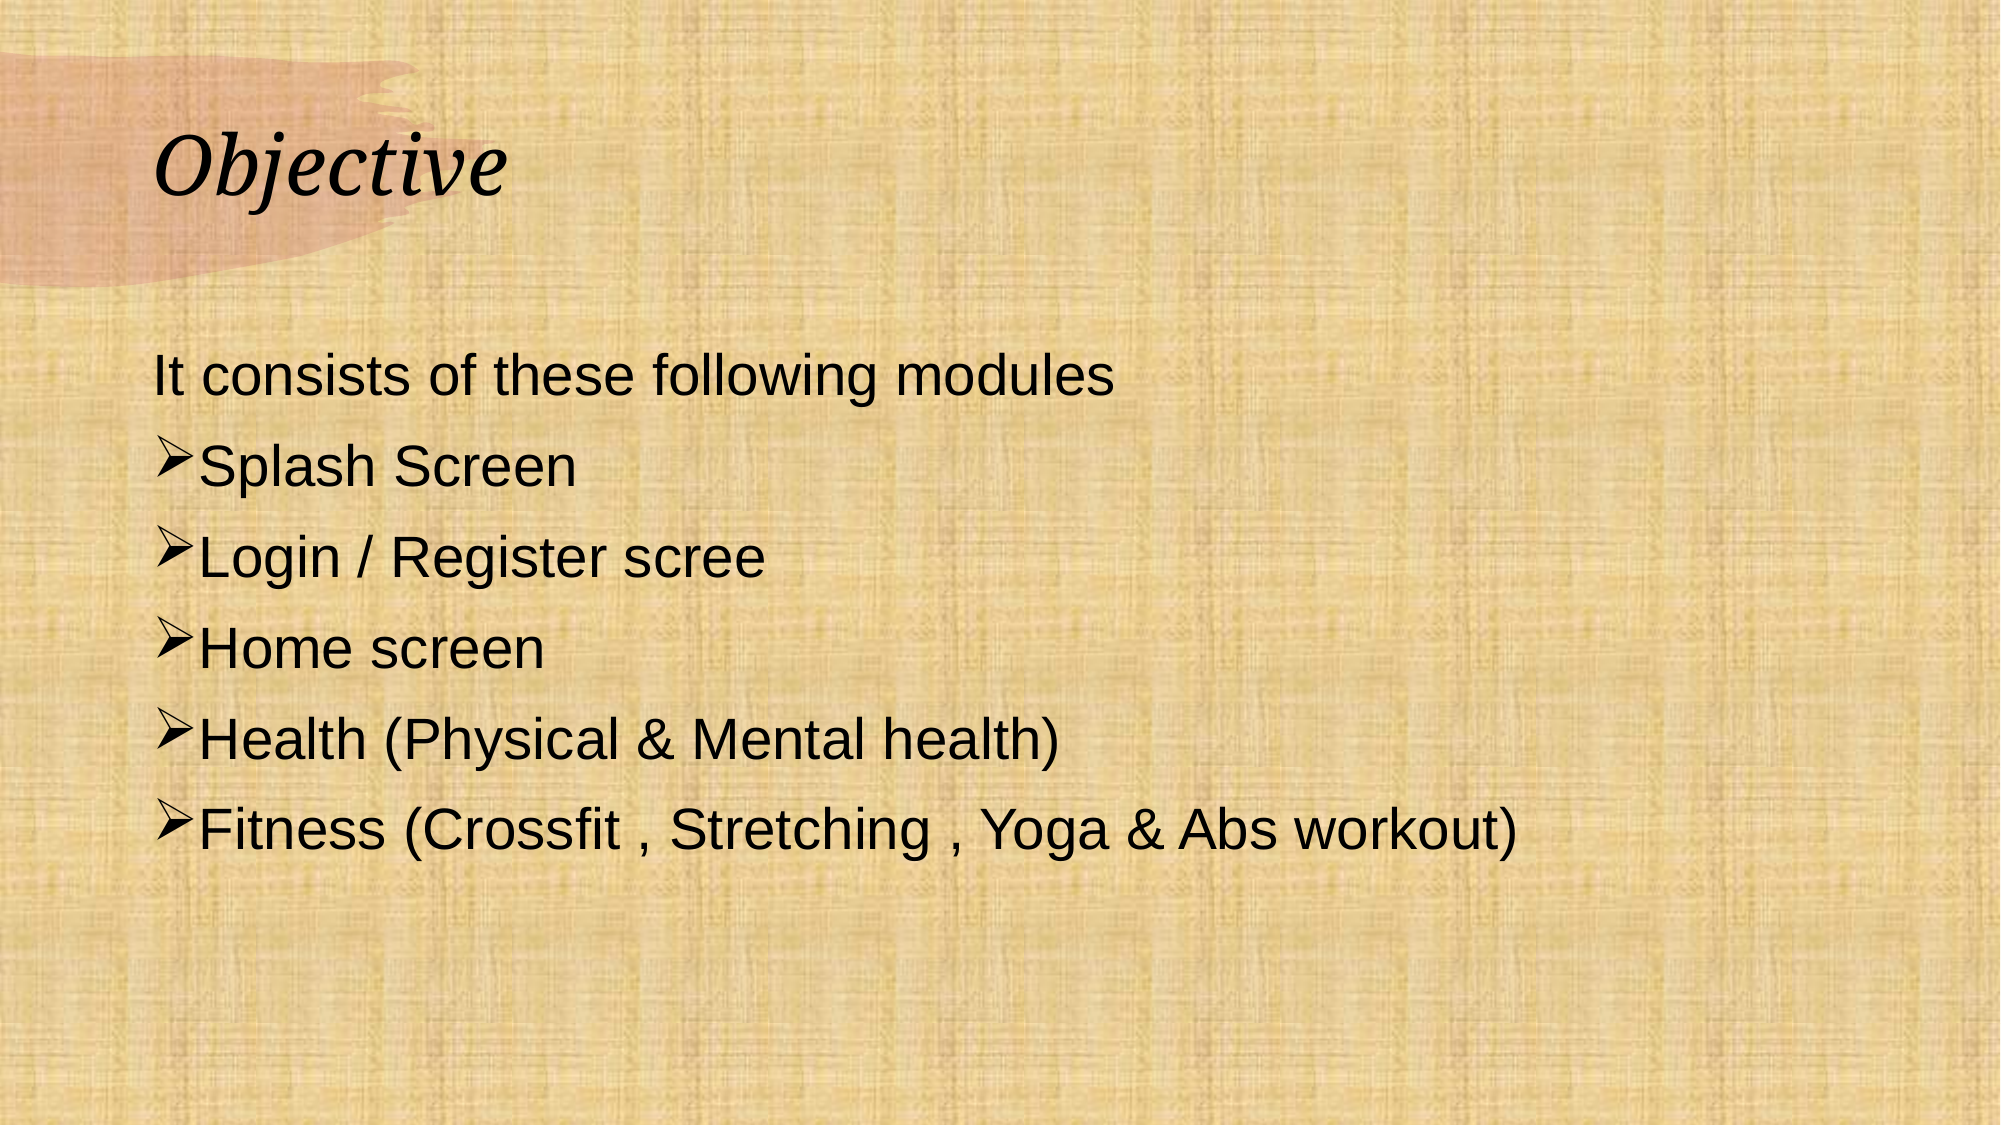

# Objective
It consists of these following modules
Splash Screen
Login / Register scree
Home screen
Health (Physical & Mental health)
Fitness (Crossfit , Stretching , Yoga & Abs workout)